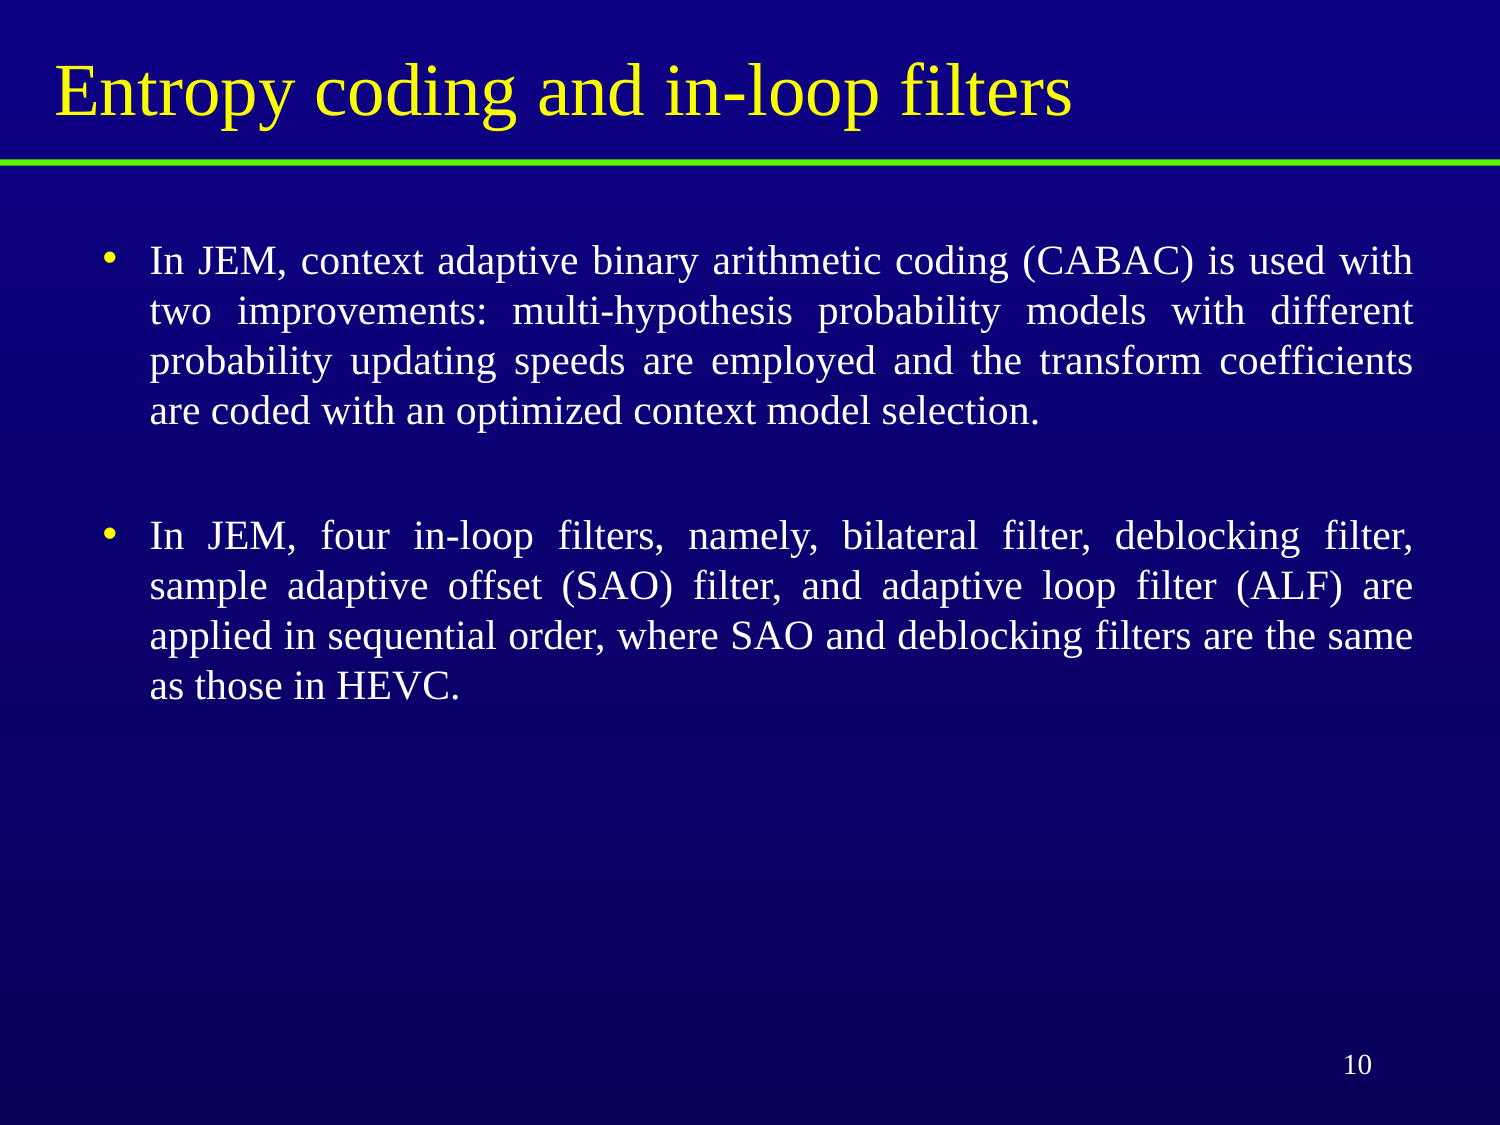

# Entropy coding and in-loop filters
In JEM, context adaptive binary arithmetic coding (CABAC) is used with two improvements: multi-hypothesis probability models with different probability updating speeds are employed and the transform coefficients are coded with an optimized context model selection.

In JEM, four in-loop filters, namely, bilateral filter, deblocking filter, sample adaptive offset (SAO) filter, and adaptive loop filter (ALF) are applied in sequential order, where SAO and deblocking filters are the same as those in HEVC.

10